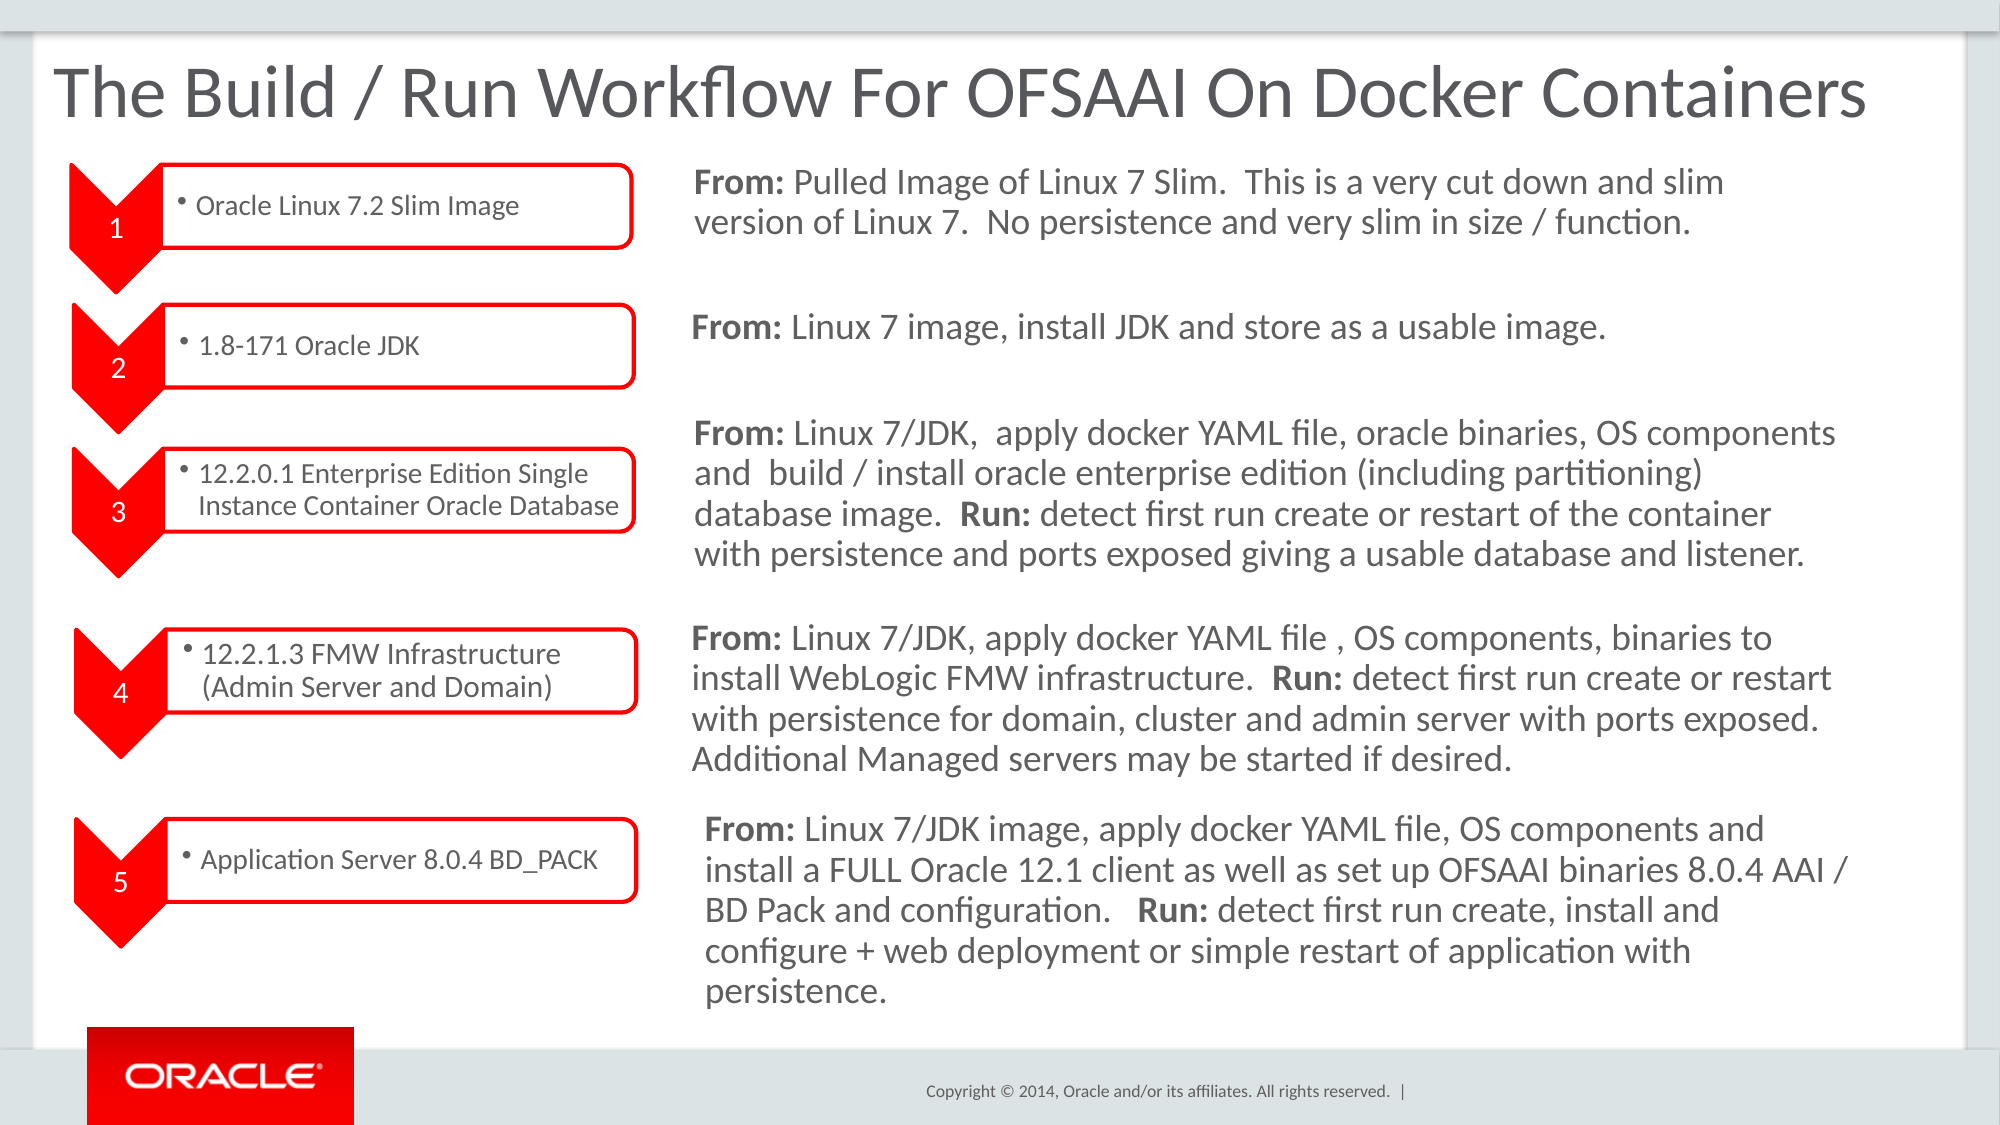

The Build / Run Workflow For OFSAAI On Docker Containers
From: Pulled Image of Linux 7 Slim.  This is a very cut down and slim version of Linux 7.  No persistence and very slim in size / function.
1
Oracle Linux 7.2 Slim Image
2
1.8-171 Oracle JDK
From: Linux 7 image, install JDK and store as a usable image.
From: Linux 7/JDK,  apply docker YAML file, oracle binaries, OS components and  build / install oracle enterprise edition (including partitioning) database image.  Run: detect first run create or restart of the container with persistence and ports exposed giving a usable database and listener.
3
12.2.0.1 Enterprise Edition Single Instance Container Oracle Database
From: Linux 7/JDK, apply docker YAML file , OS components, binaries to install WebLogic FMW infrastructure.  Run: detect first run create or restart with persistence for domain, cluster and admin server with ports exposed.   Additional Managed servers may be started if desired.
4
12.2.1.3 FMW Infrastructure (Admin Server and Domain)
From: Linux 7/JDK image, apply docker YAML file, OS components and install a FULL Oracle 12.1 client as well as set up OFSAAI binaries 8.0.4 AAI / BD Pack and configuration.   Run: detect first run create, install and configure + web deployment or simple restart of application with persistence.
5
Application Server 8.0.4 BD_PACK